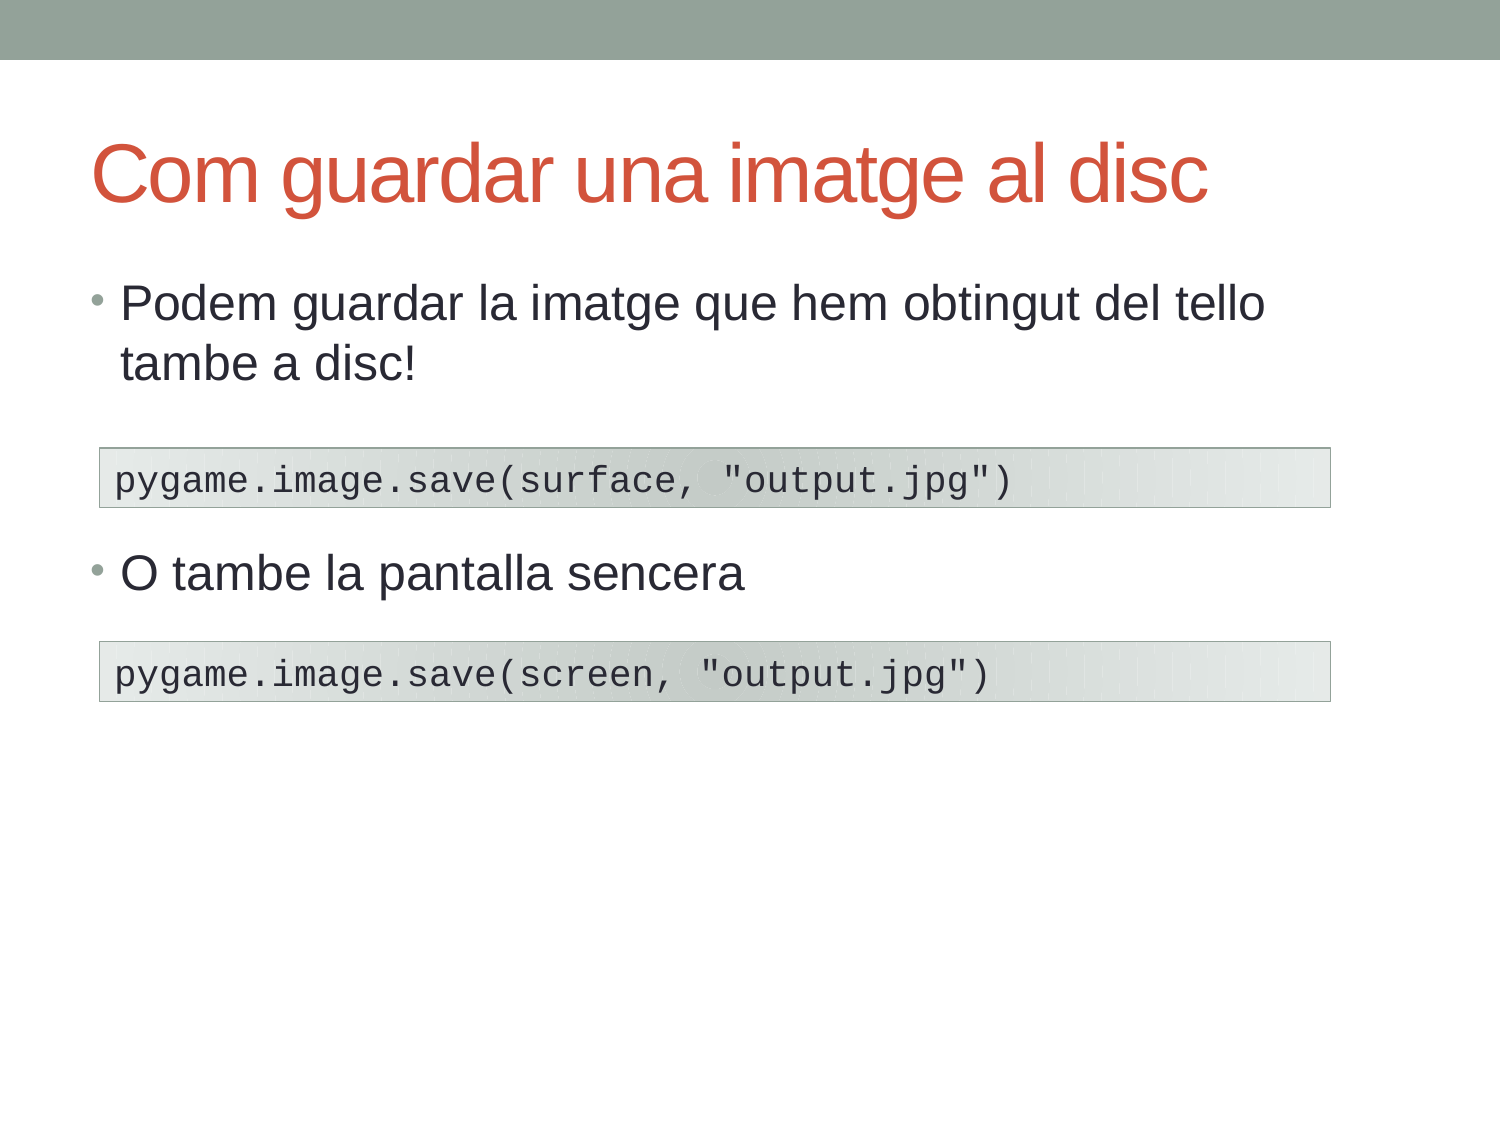

# Com guardar una imatge al disc
Podem guardar la imatge que hem obtingut del tello tambe a disc!

O tambe la pantalla sencera
pygame.image.save(surface, "output.jpg")
pygame.image.save(screen, "output.jpg")